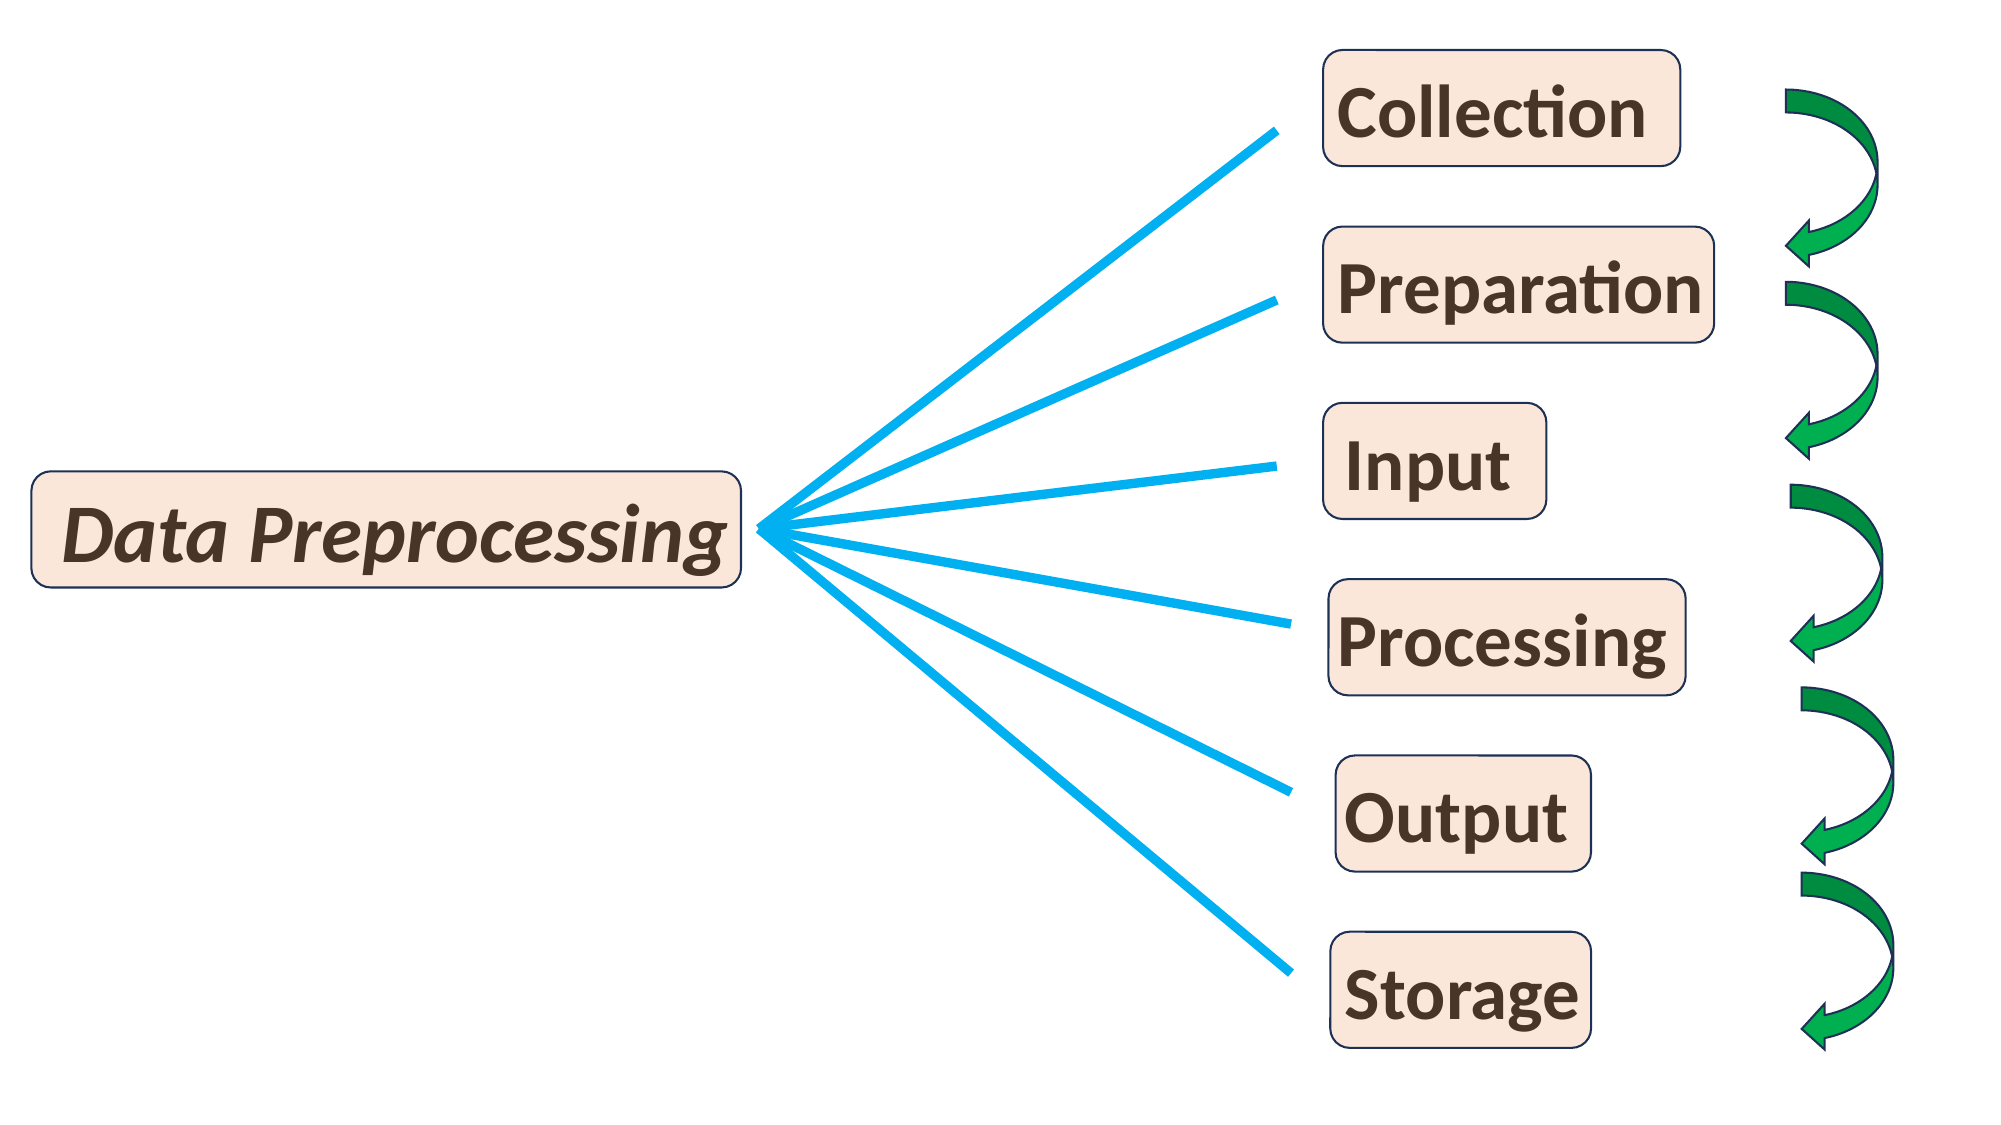

Collection

Preparation

Input
Data Preprocessing

Processing

Output

Storage